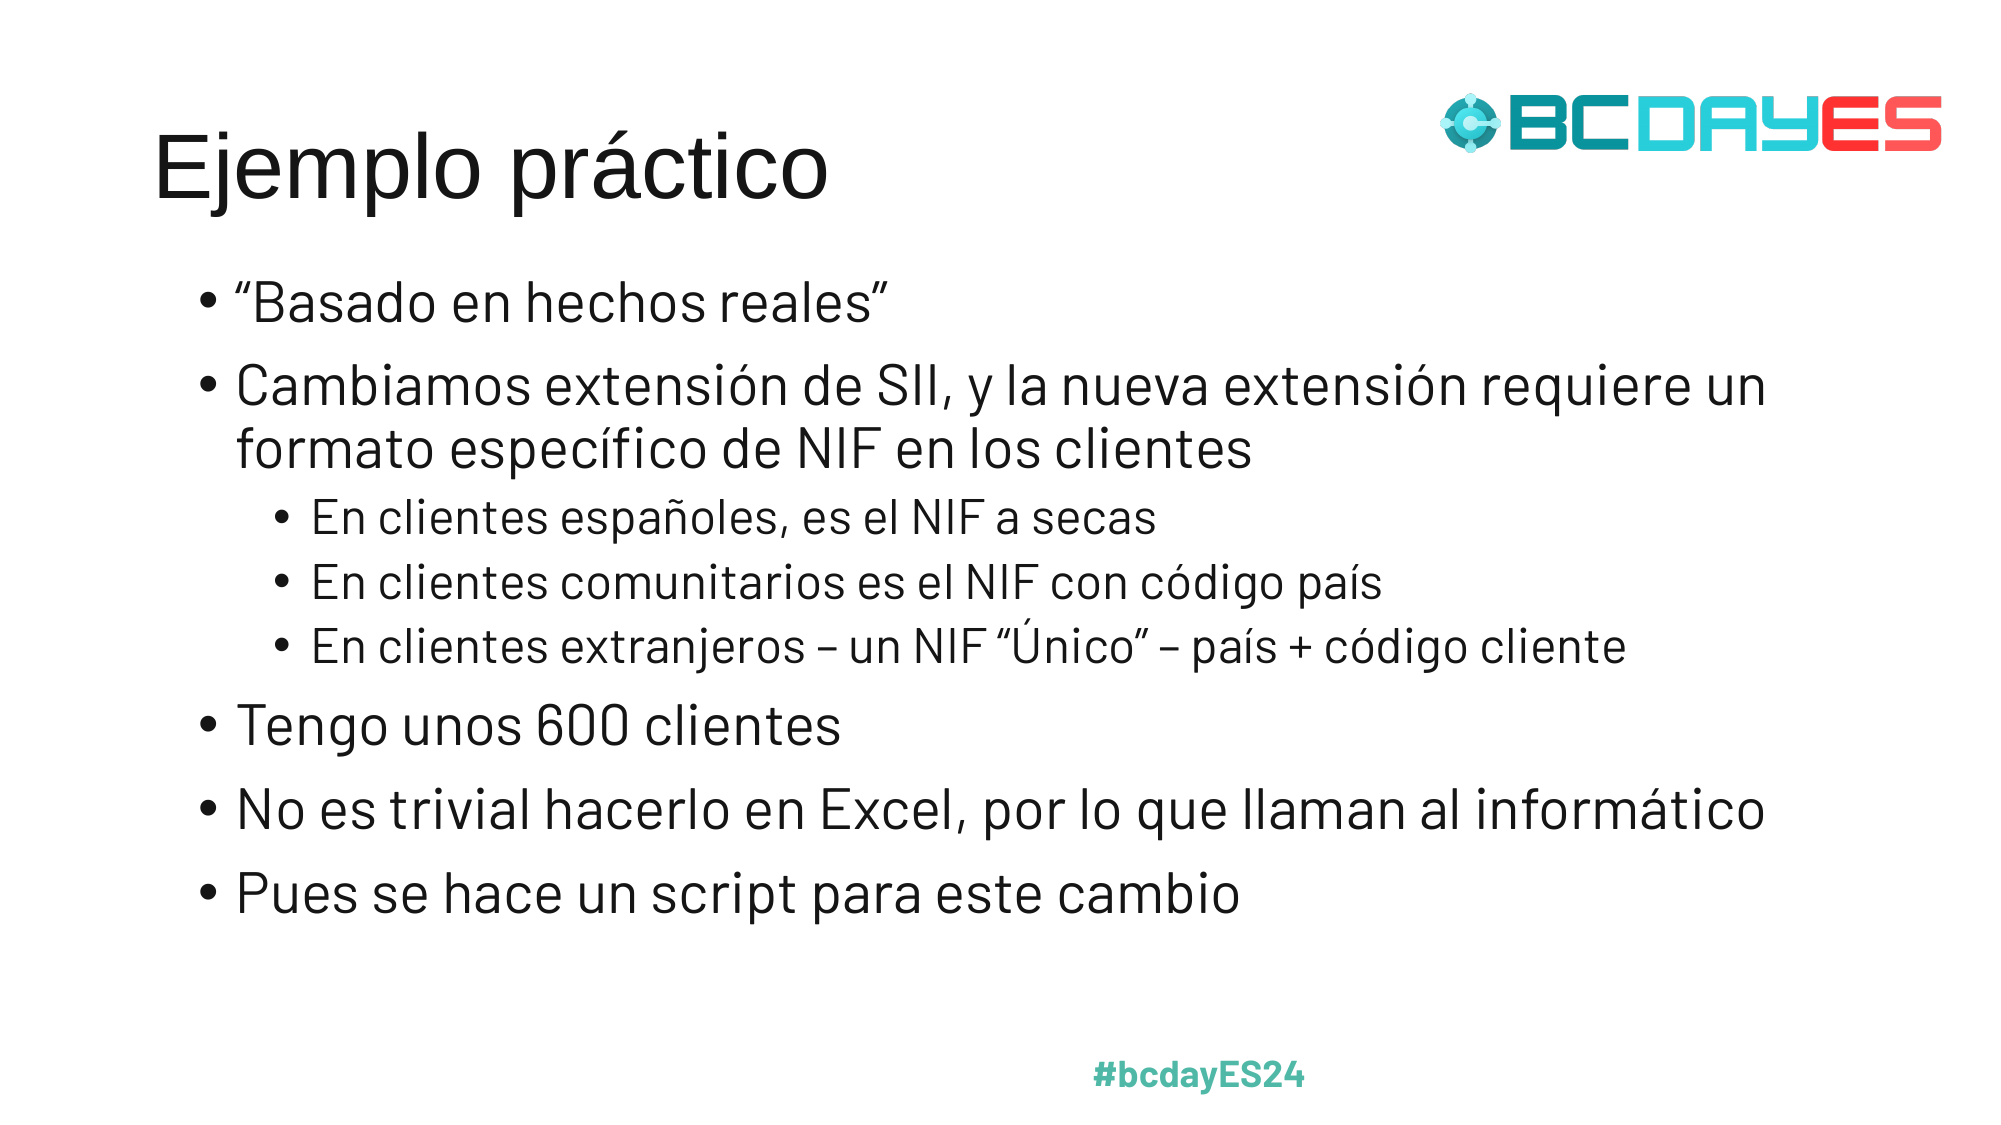

# Ejemplo práctico
“Basado en hechos reales”
Cambiamos extensión de SII, y la nueva extensión requiere un formato específico de NIF en los clientes
En clientes españoles, es el NIF a secas
En clientes comunitarios es el NIF con código país
En clientes extranjeros – un NIF “Único” – país + código cliente
Tengo unos 600 clientes
No es trivial hacerlo en Excel, por lo que llaman al informático
Pues se hace un script para este cambio